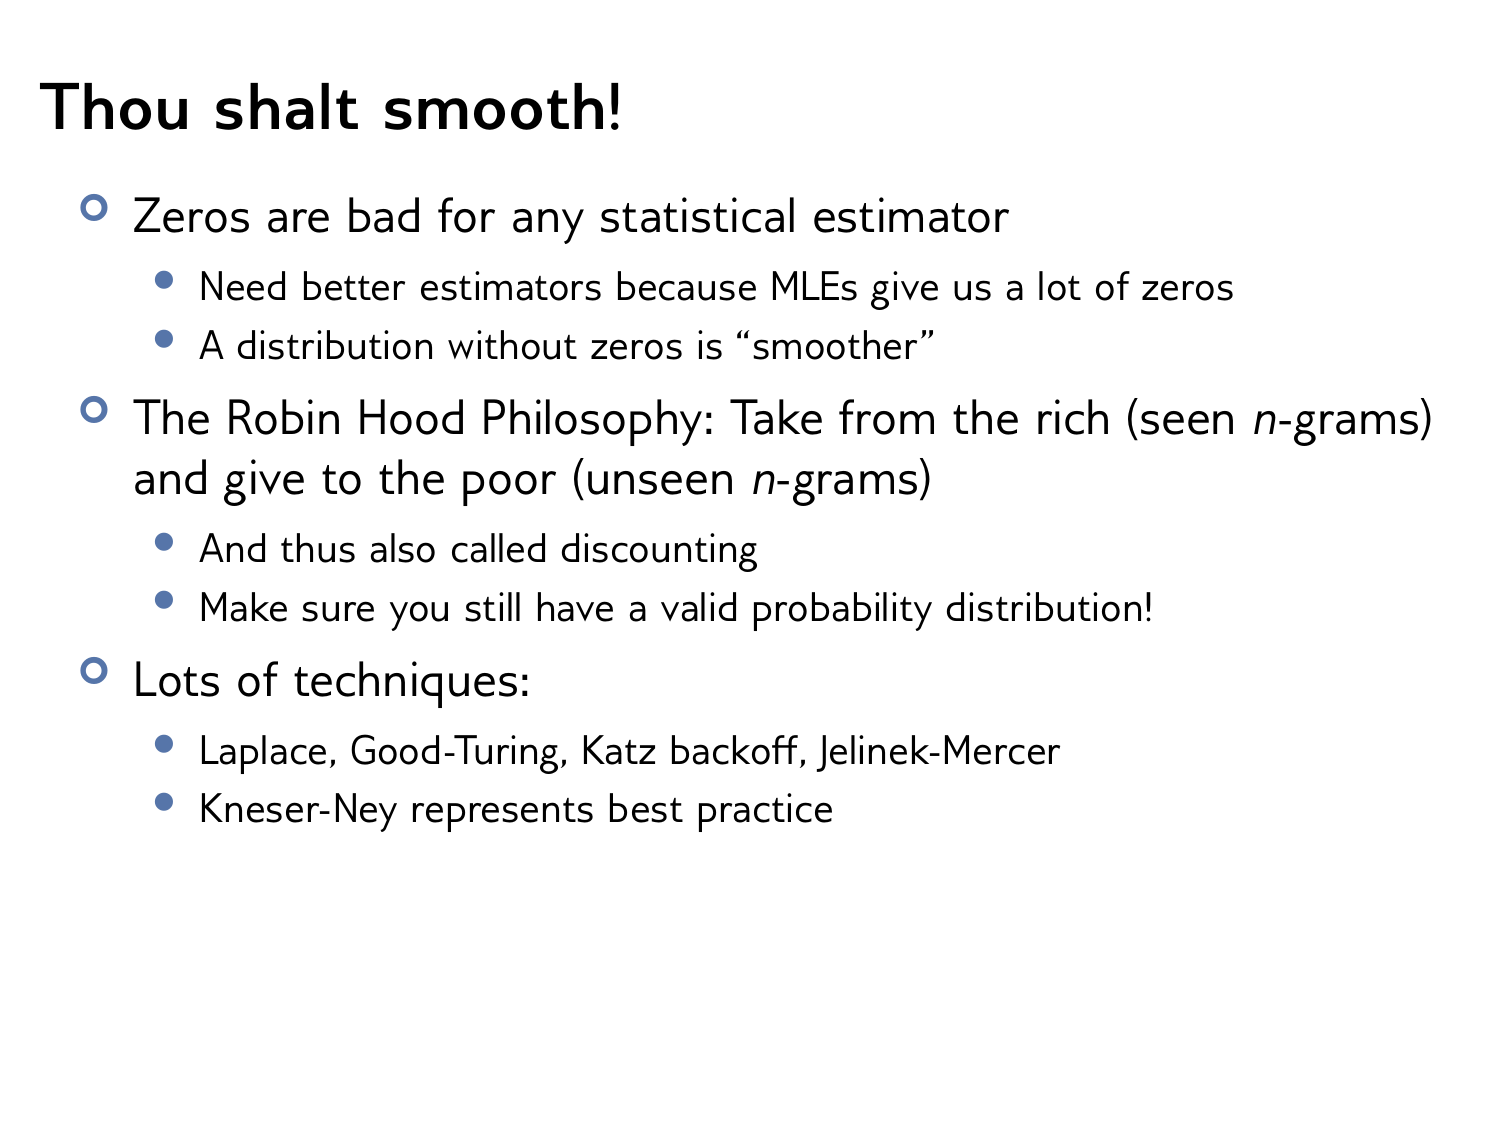

# Thou shalt smooth!
Zeros are bad for any statistical estimator
Need better estimators because MLEs give us a lot of zeros
A distribution without zeros is “smoother”
The Robin Hood Philosophy: Take from the rich (seen n-grams) and give to the poor (unseen n-grams)
And thus also called discounting
Make sure you still have a valid probability distribution!
Lots of techniques:
Laplace, Good-Turing, Katz backoff, Jelinek-Mercer
Kneser-Ney represents best practice